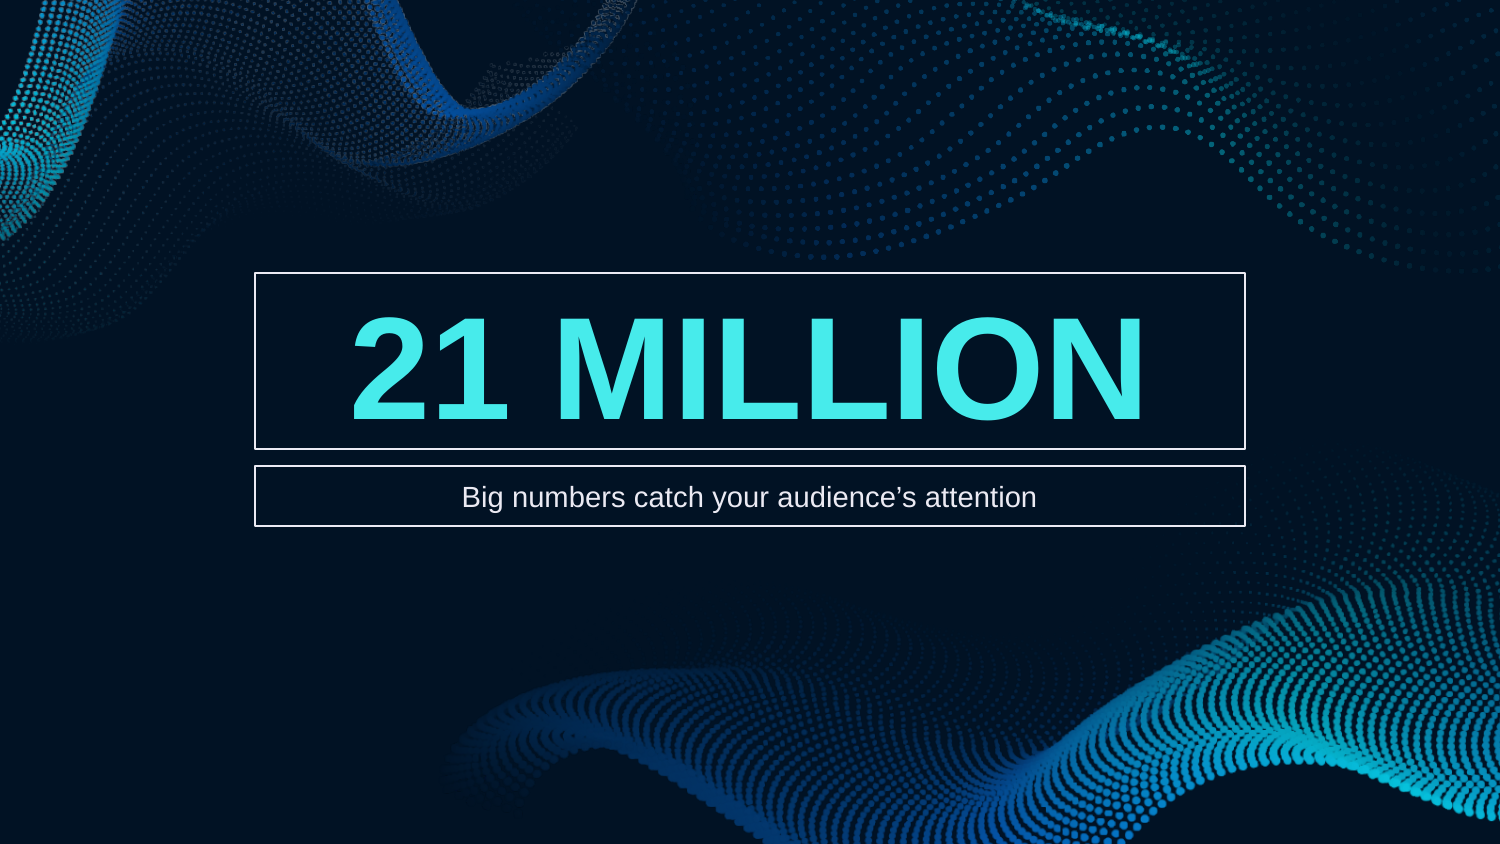

# 21 MILLION
Big numbers catch your audience’s attention